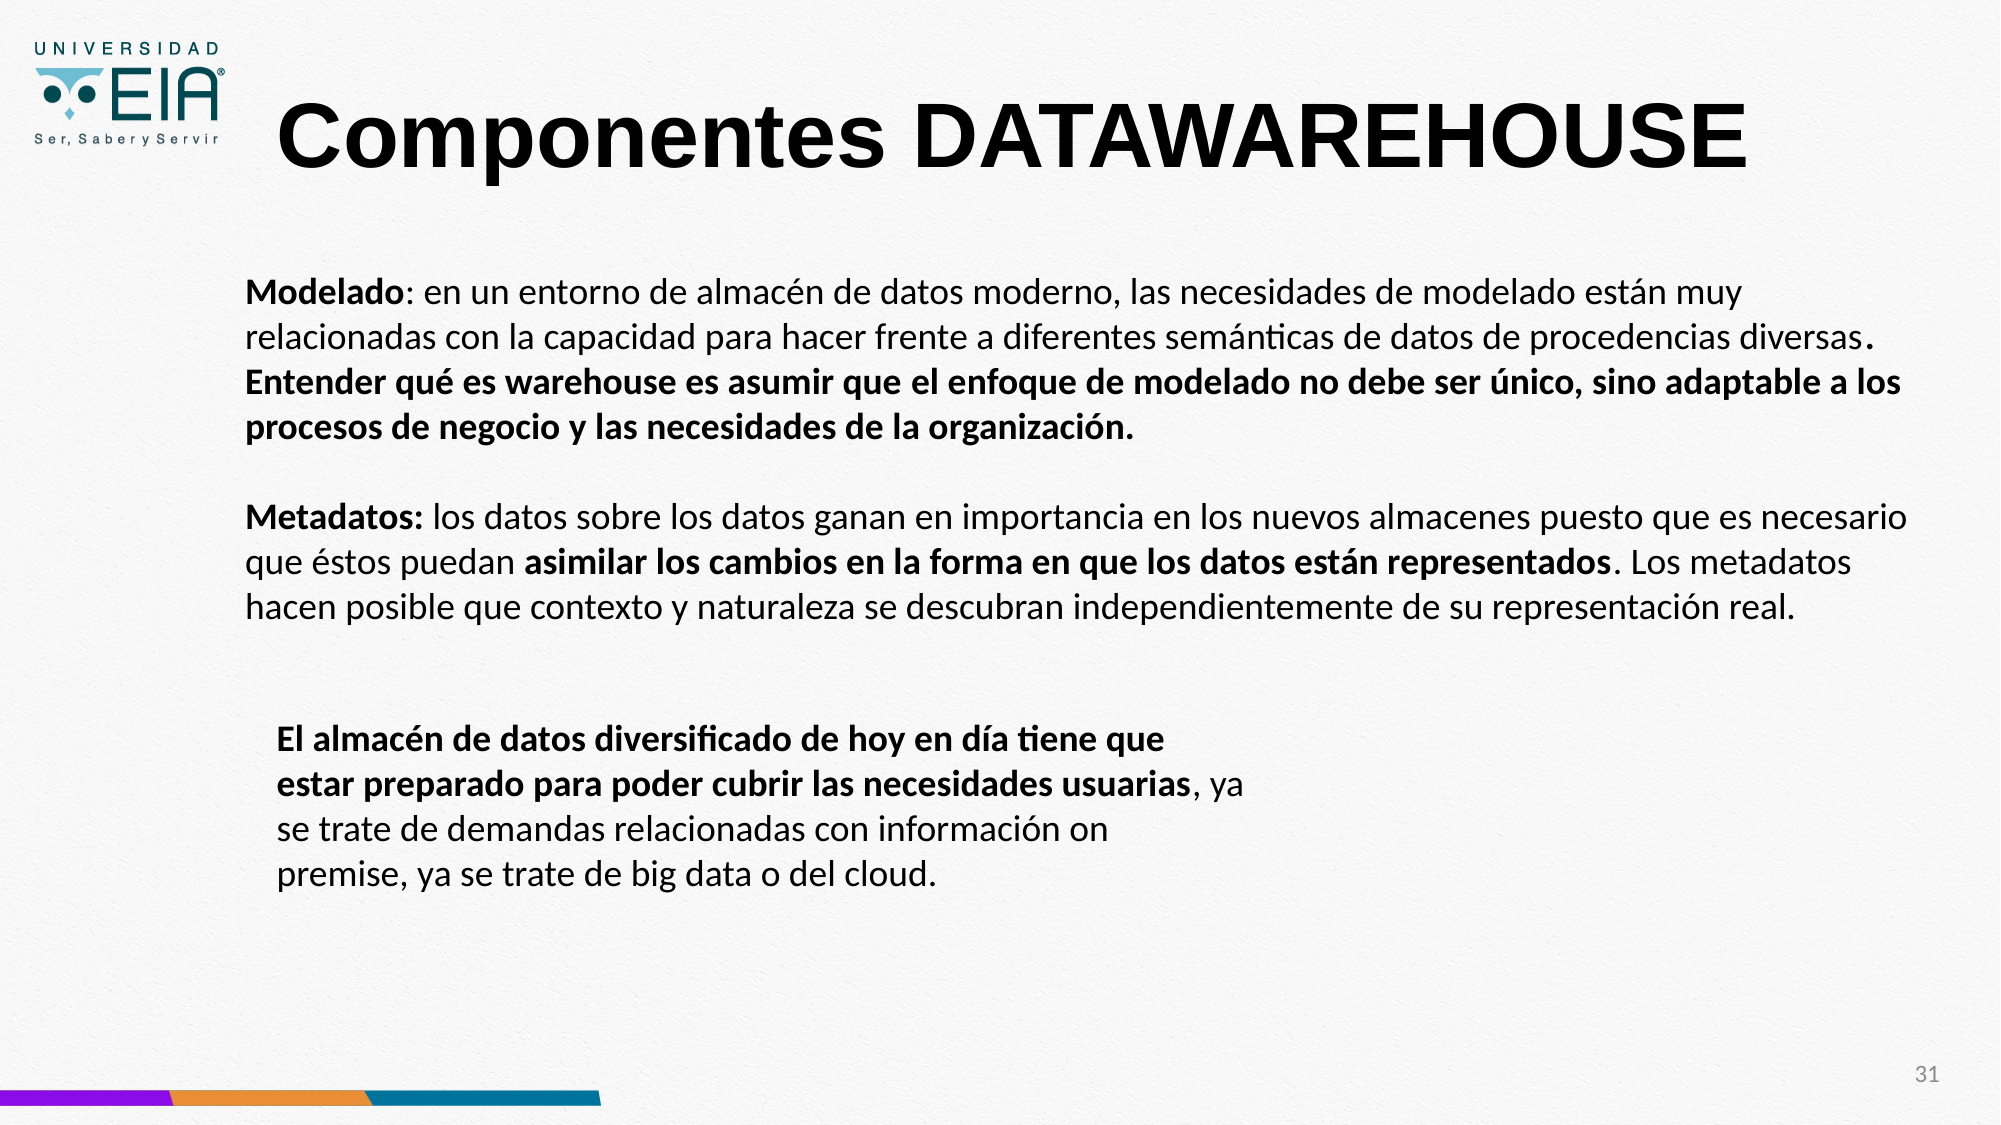

# Componentes DATAWAREHOUSE
Modelado: en un entorno de almacén de datos moderno, las necesidades de modelado están muy relacionadas con la capacidad para hacer frente a diferentes semánticas de datos de procedencias diversas. Entender qué es warehouse es asumir que el enfoque de modelado no debe ser único, sino adaptable a los procesos de negocio y las necesidades de la organización.

Metadatos: los datos sobre los datos ganan en importancia en los nuevos almacenes puesto que es necesario que éstos puedan asimilar los cambios en la forma en que los datos están representados. Los metadatos hacen posible que contexto y naturaleza se descubran independientemente de su representación real.
El almacén de datos diversificado de hoy en día tiene que estar preparado para poder cubrir las necesidades usuarias, ya se trate de demandas relacionadas con información on premise, ya se trate de big data o del cloud.
31